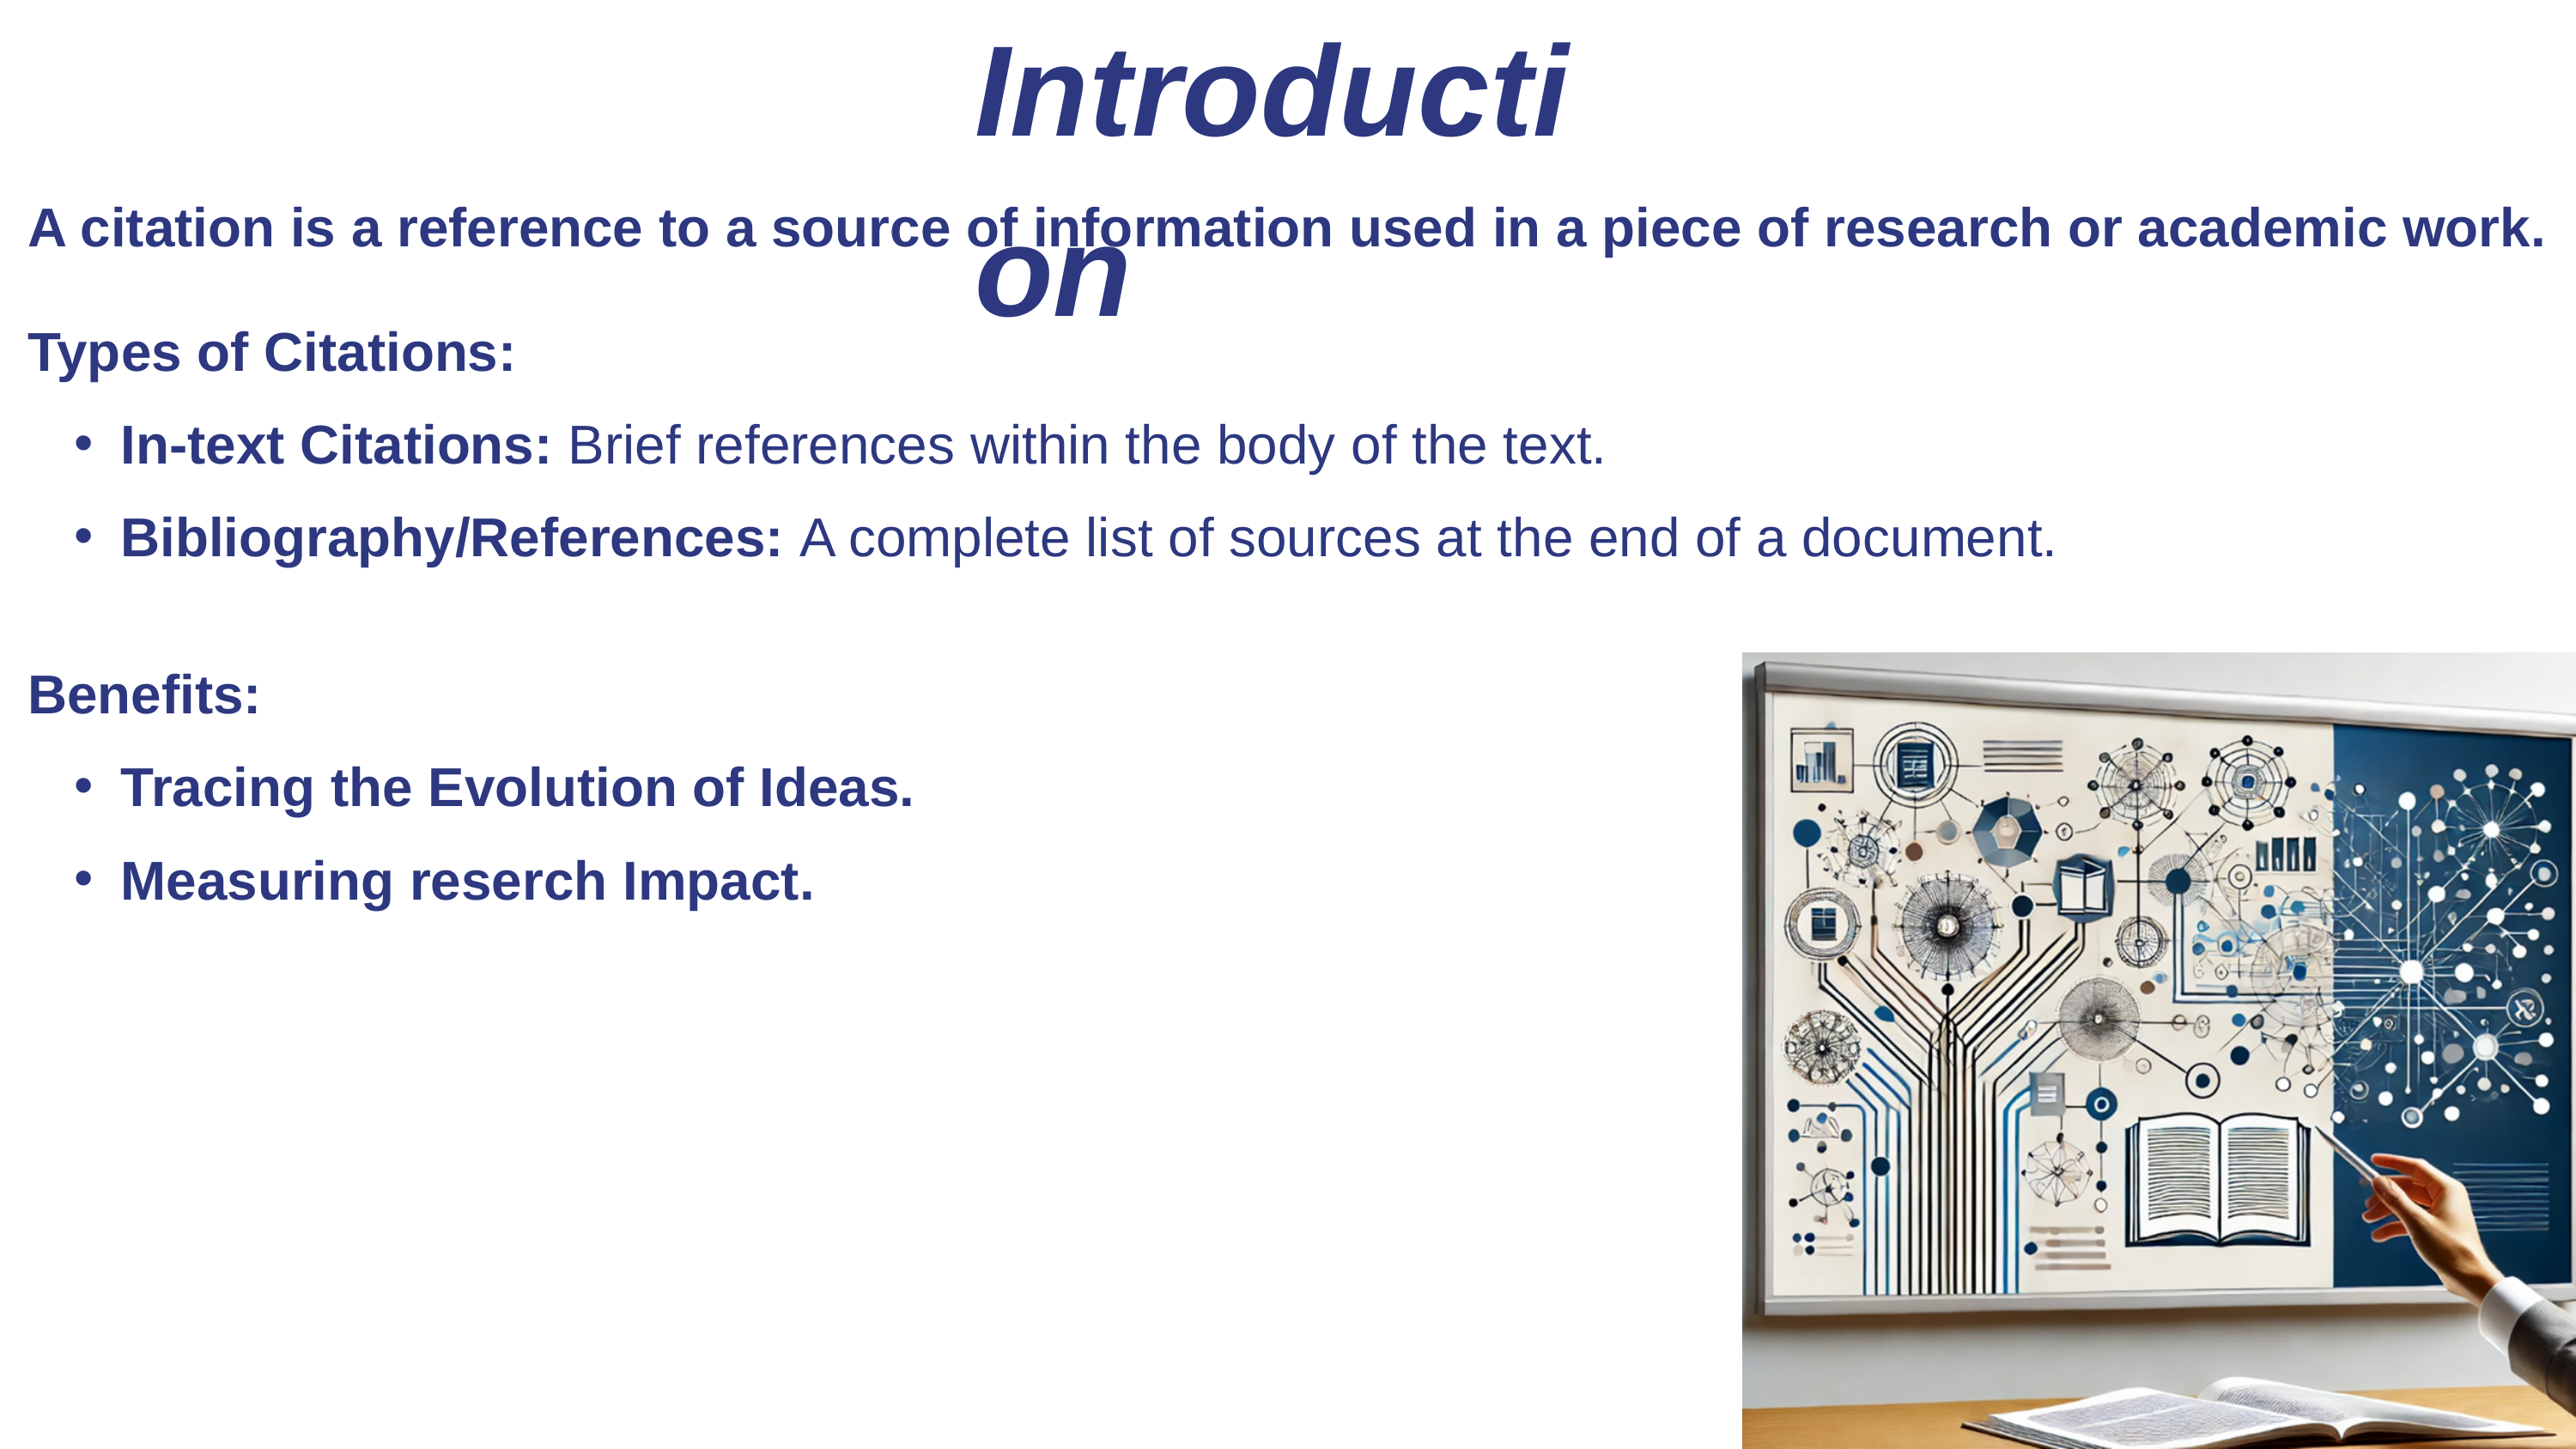

Introduction
A citation is a reference to a source of information used in a piece of research or academic work.

Types of Citations:
In-text Citations: Brief references within the body of the text.
Bibliography/References: A complete list of sources at the end of a document.

Benefits:
Tracing the Evolution of Ideas.
Measuring reserch Impact.